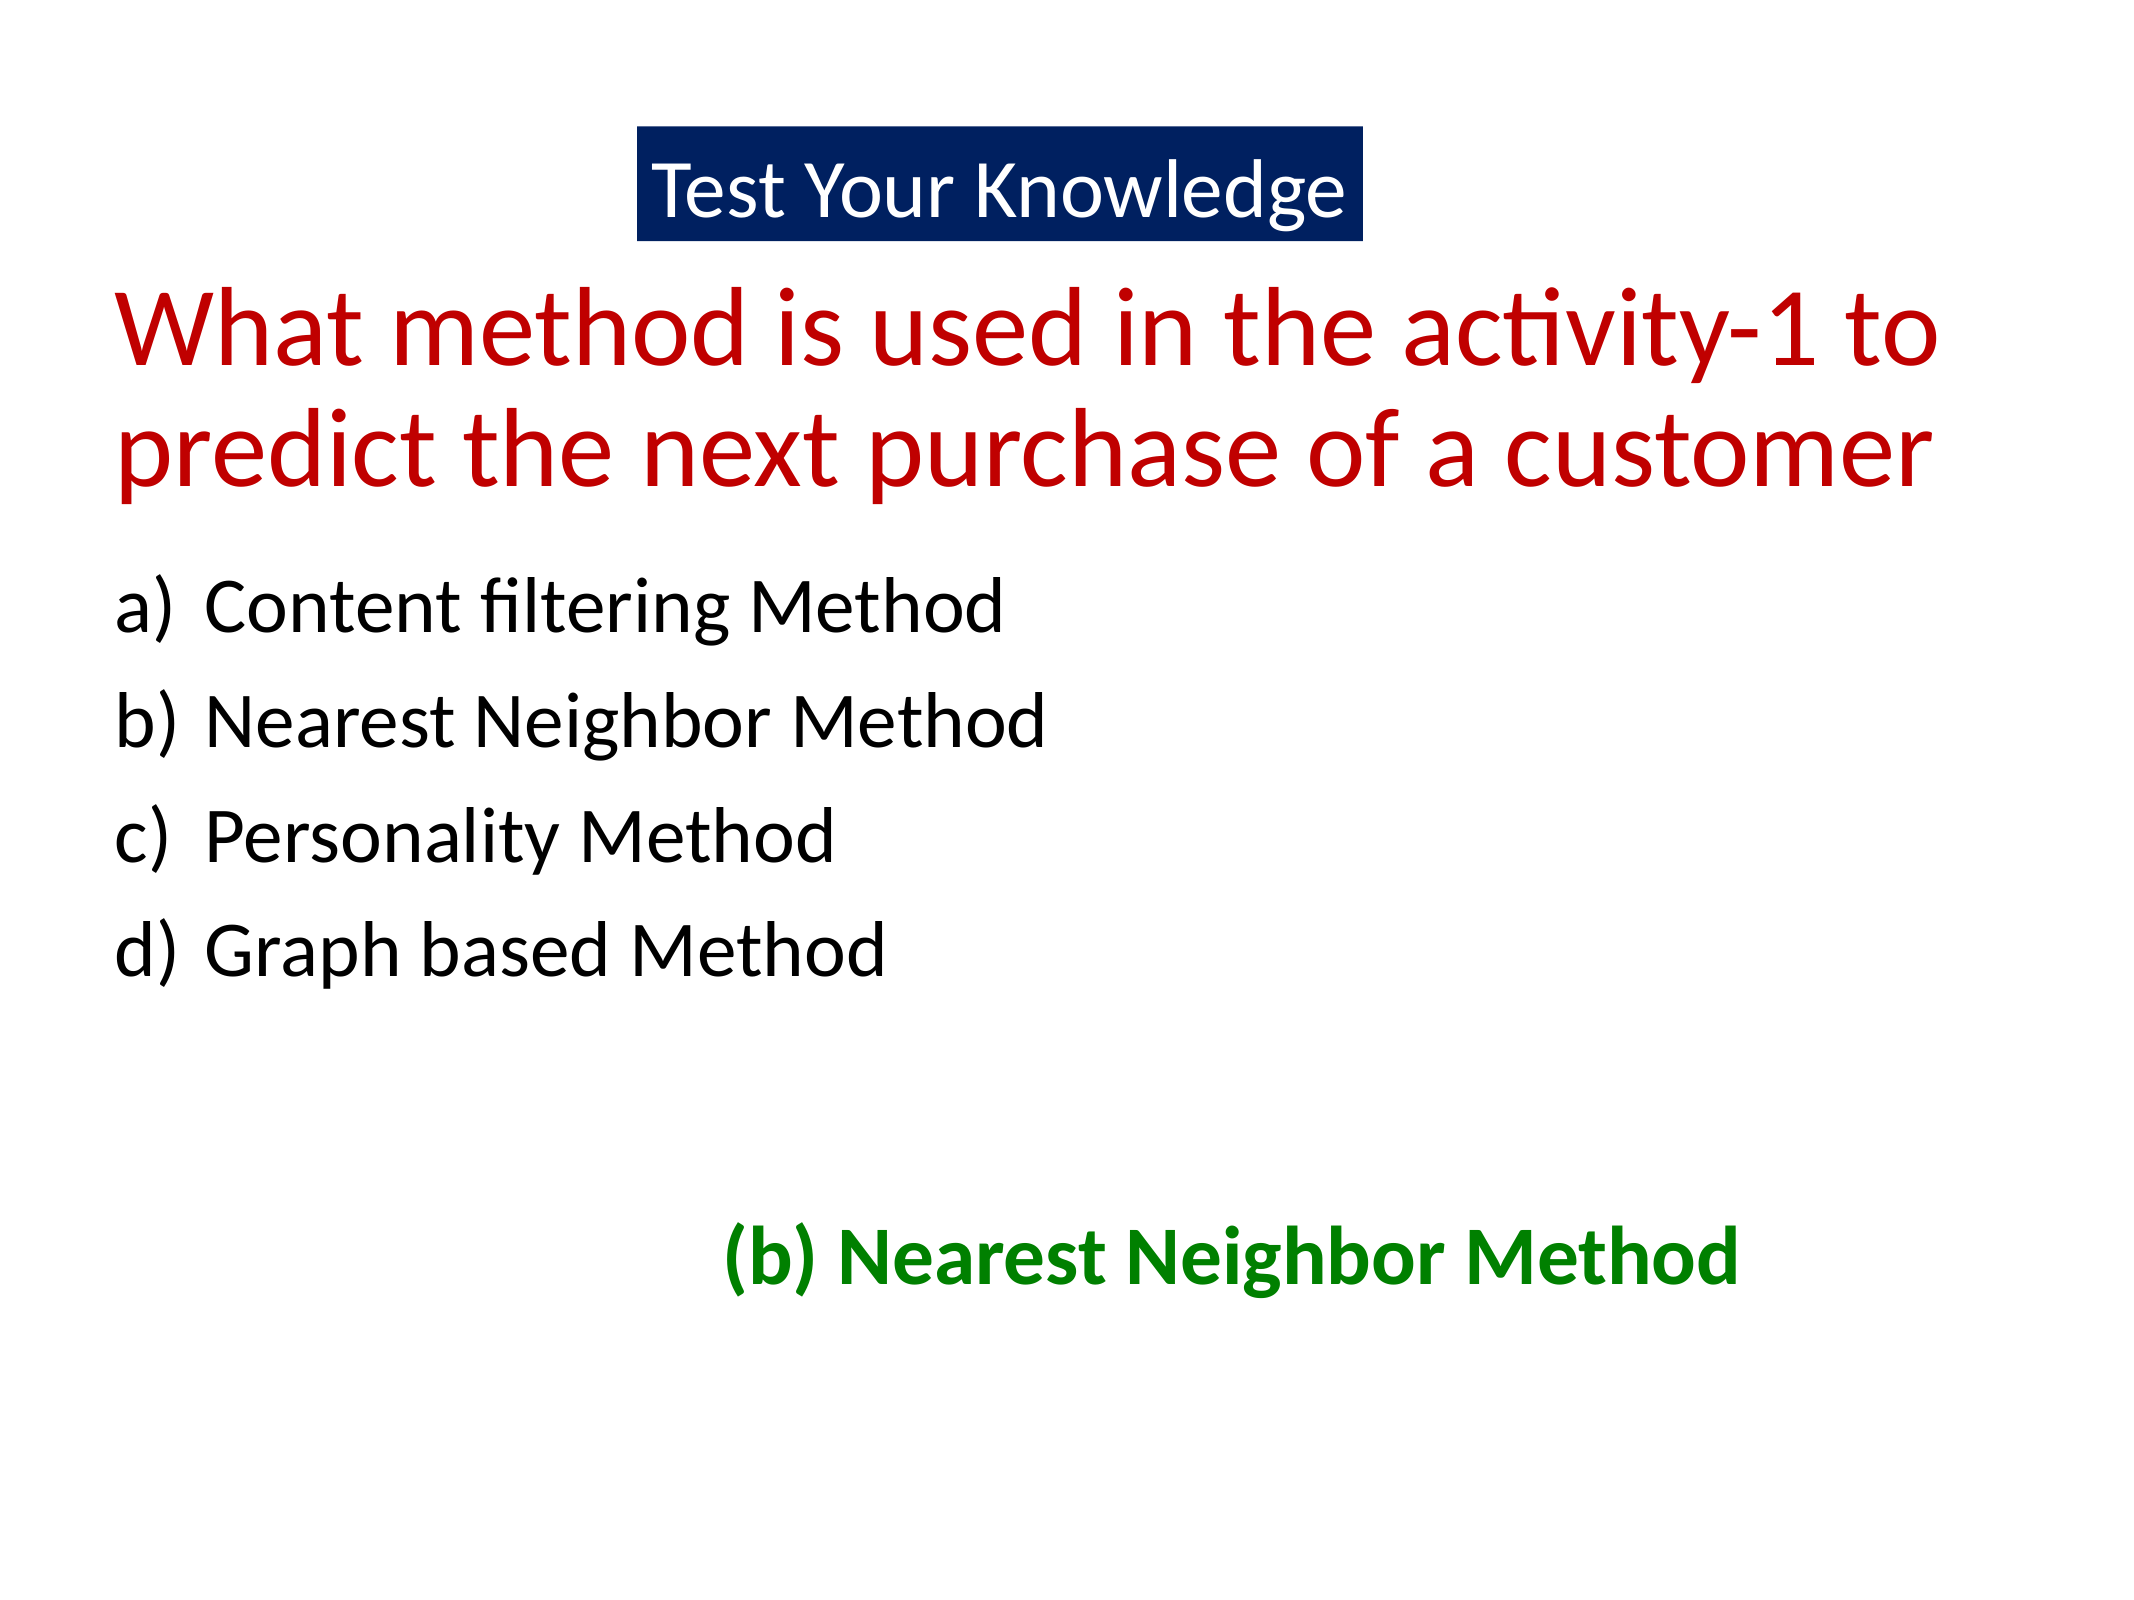

Test Your Knowledge
# What method is used in the activity-1 to predict the next purchase of a customer
Content filtering Method
Nearest Neighbor Method
Personality Method
Graph based Method

(b) Nearest Neighbor Method